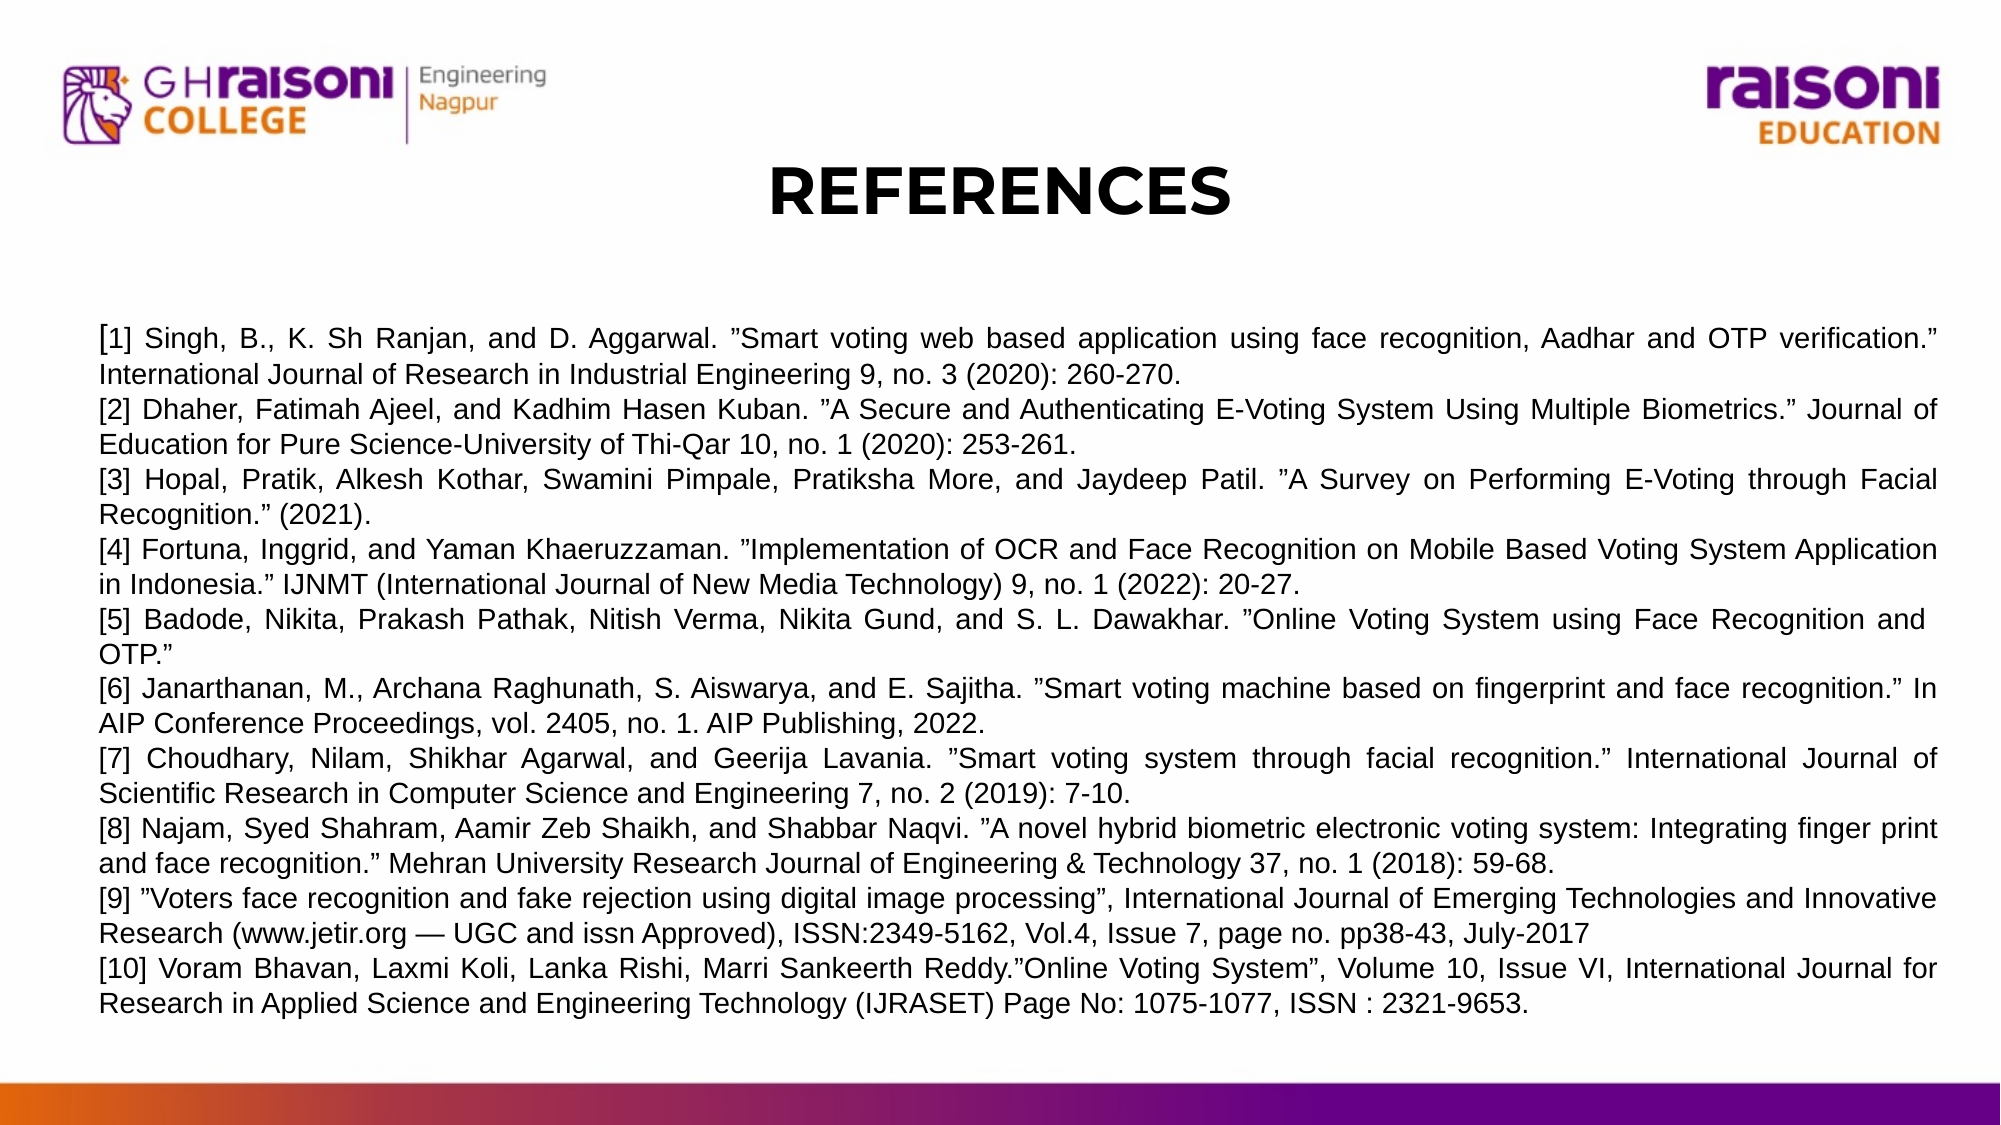

REFERENCES
[1] Singh, B., K. Sh Ranjan, and D. Aggarwal. ”Smart voting web based application using face recognition, Aadhar and OTP verification.” International Journal of Research in Industrial Engineering 9, no. 3 (2020): 260-270.
[2] Dhaher, Fatimah Ajeel, and Kadhim Hasen Kuban. ”A Secure and Authenticating E-Voting System Using Multiple Biometrics.” Journal of Education for Pure Science-University of Thi-Qar 10, no. 1 (2020): 253-261.
[3] Hopal, Pratik, Alkesh Kothar, Swamini Pimpale, Pratiksha More, and Jaydeep Patil. ”A Survey on Performing E-Voting through Facial Recognition.” (2021).
[4] Fortuna, Inggrid, and Yaman Khaeruzzaman. ”Implementation of OCR and Face Recognition on Mobile Based Voting System Application in Indonesia.” IJNMT (International Journal of New Media Technology) 9, no. 1 (2022): 20-27.
[5] Badode, Nikita, Prakash Pathak, Nitish Verma, Nikita Gund, and S. L. Dawakhar. ”Online Voting System using Face Recognition and  OTP.”
[6] Janarthanan, M., Archana Raghunath, S. Aiswarya, and E. Sajitha. ”Smart voting machine based on fingerprint and face recognition.” In AIP Conference Proceedings, vol. 2405, no. 1. AIP Publishing, 2022.
[7] Choudhary, Nilam, Shikhar Agarwal, and Geerija Lavania. ”Smart voting system through facial recognition.” International Journal of Scientific Research in Computer Science and Engineering 7, no. 2 (2019): 7-10.
[8] Najam, Syed Shahram, Aamir Zeb Shaikh, and Shabbar Naqvi. ”A novel hybrid biometric electronic voting system: Integrating finger print and face recognition.” Mehran University Research Journal of Engineering & Technology 37, no. 1 (2018): 59-68.
[9] ”Voters face recognition and fake rejection using digital image processing”, International Journal of Emerging Technologies and Innovative Research (www.jetir.org — UGC and issn Approved), ISSN:2349-5162, Vol.4, Issue 7, page no. pp38-43, July-2017
[10] Voram Bhavan, Laxmi Koli, Lanka Rishi, Marri Sankeerth Reddy.”Online Voting System”, Volume 10, Issue VI, International Journal for Research in Applied Science and Engineering Technology (IJRASET) Page No: 1075-1077, ISSN : 2321-9653.